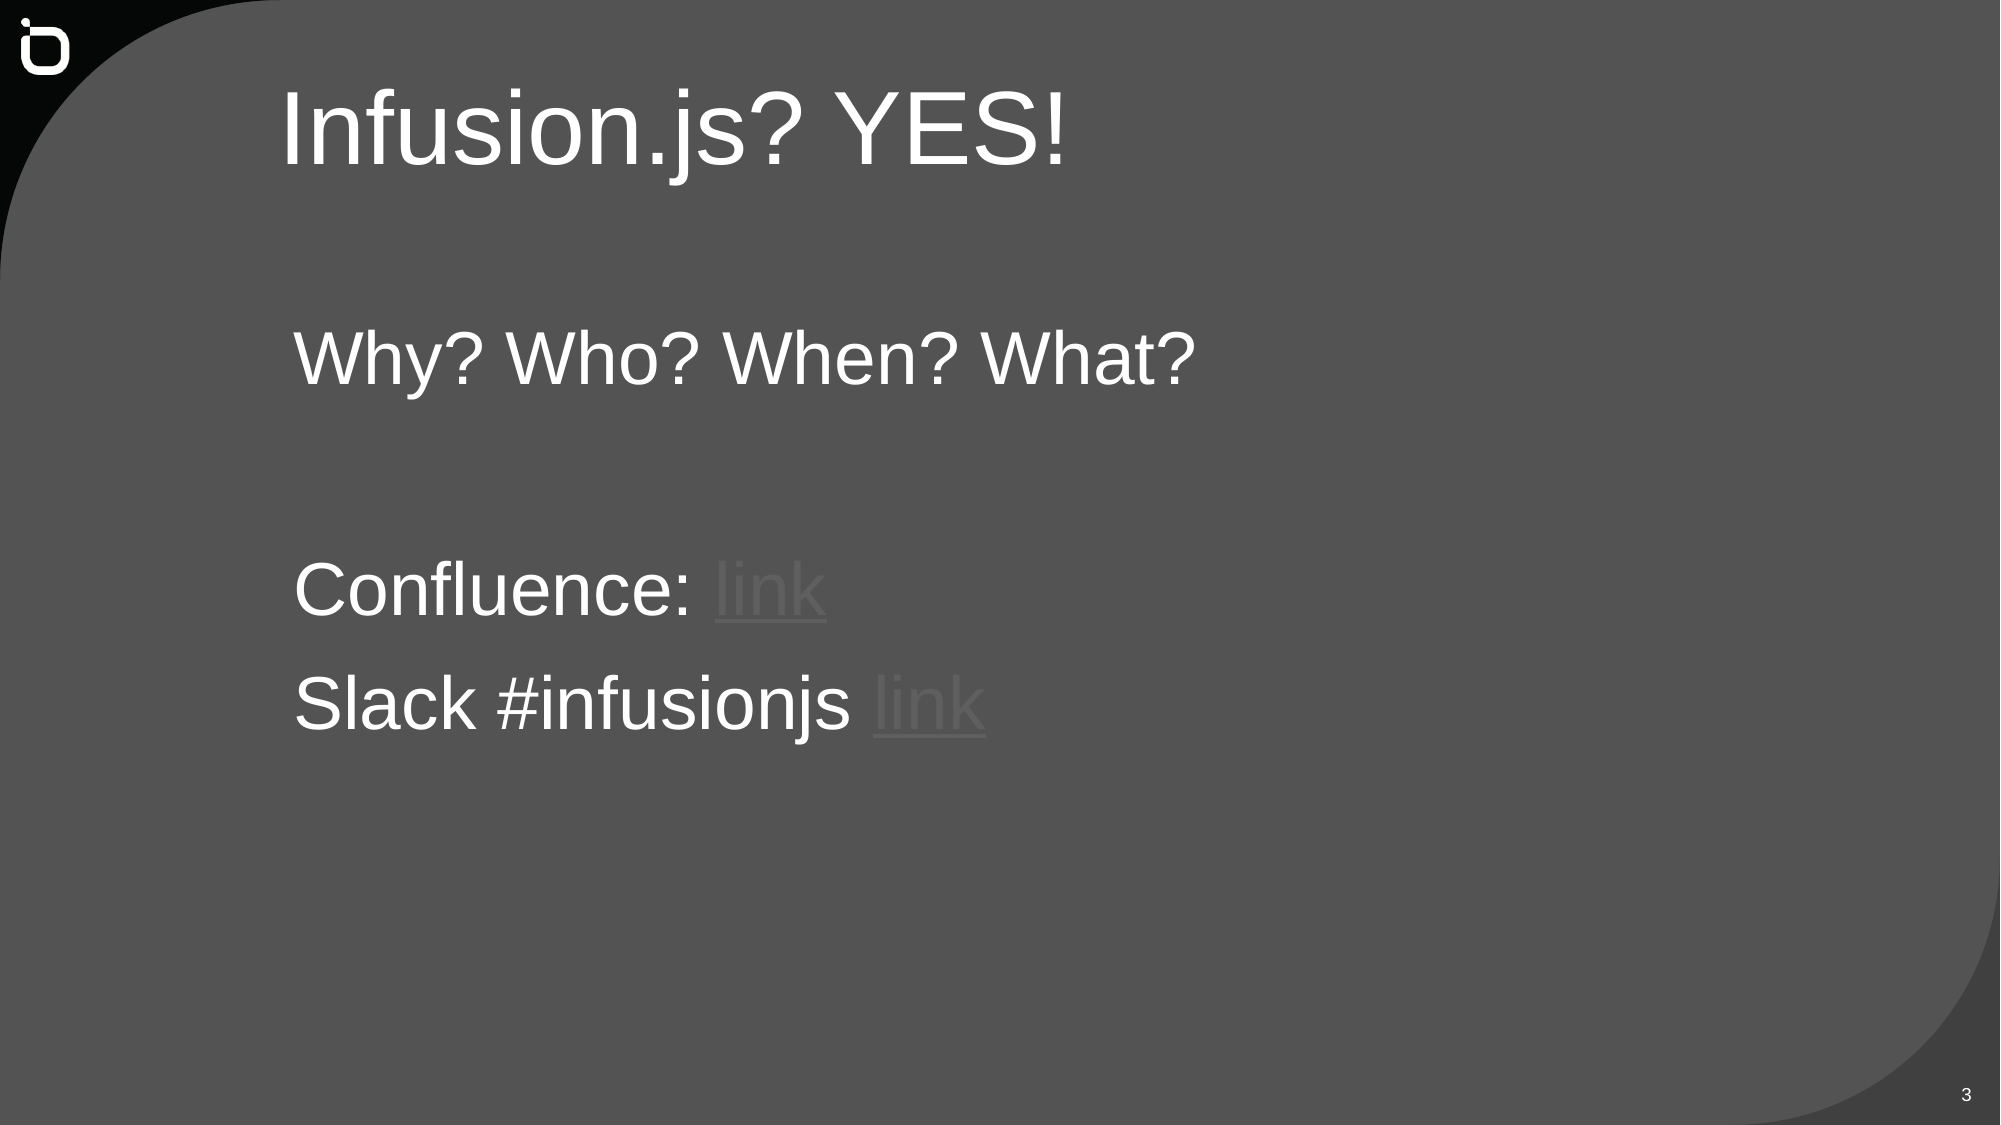

# Infusion.js? YES!
Why? Who? When? What?

Confluence: link
Slack #infusionjs link
3